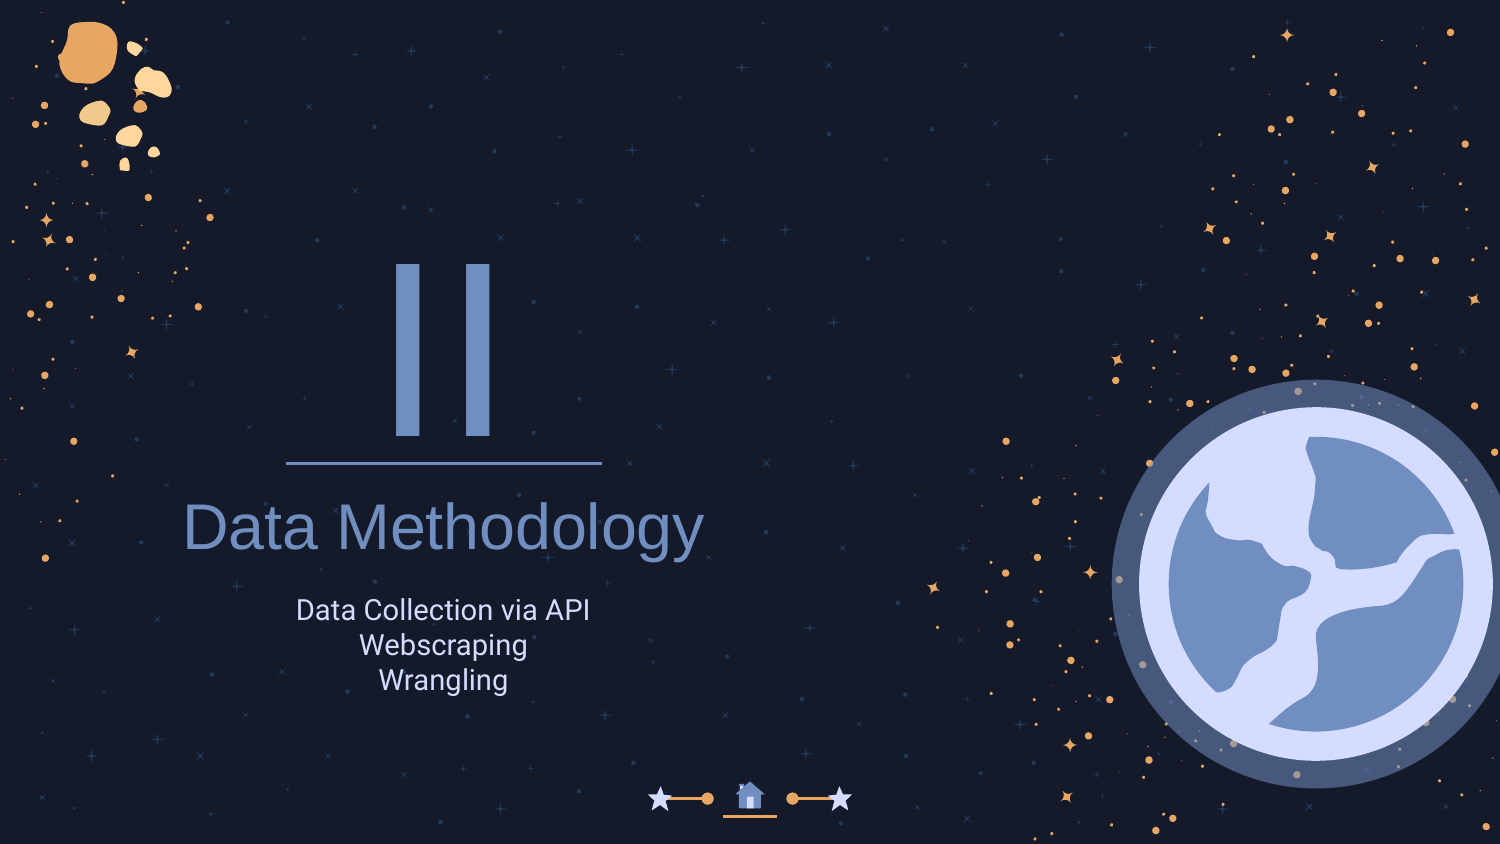

II
# Data Methodology
Data Collection via API
Webscraping
Wrangling